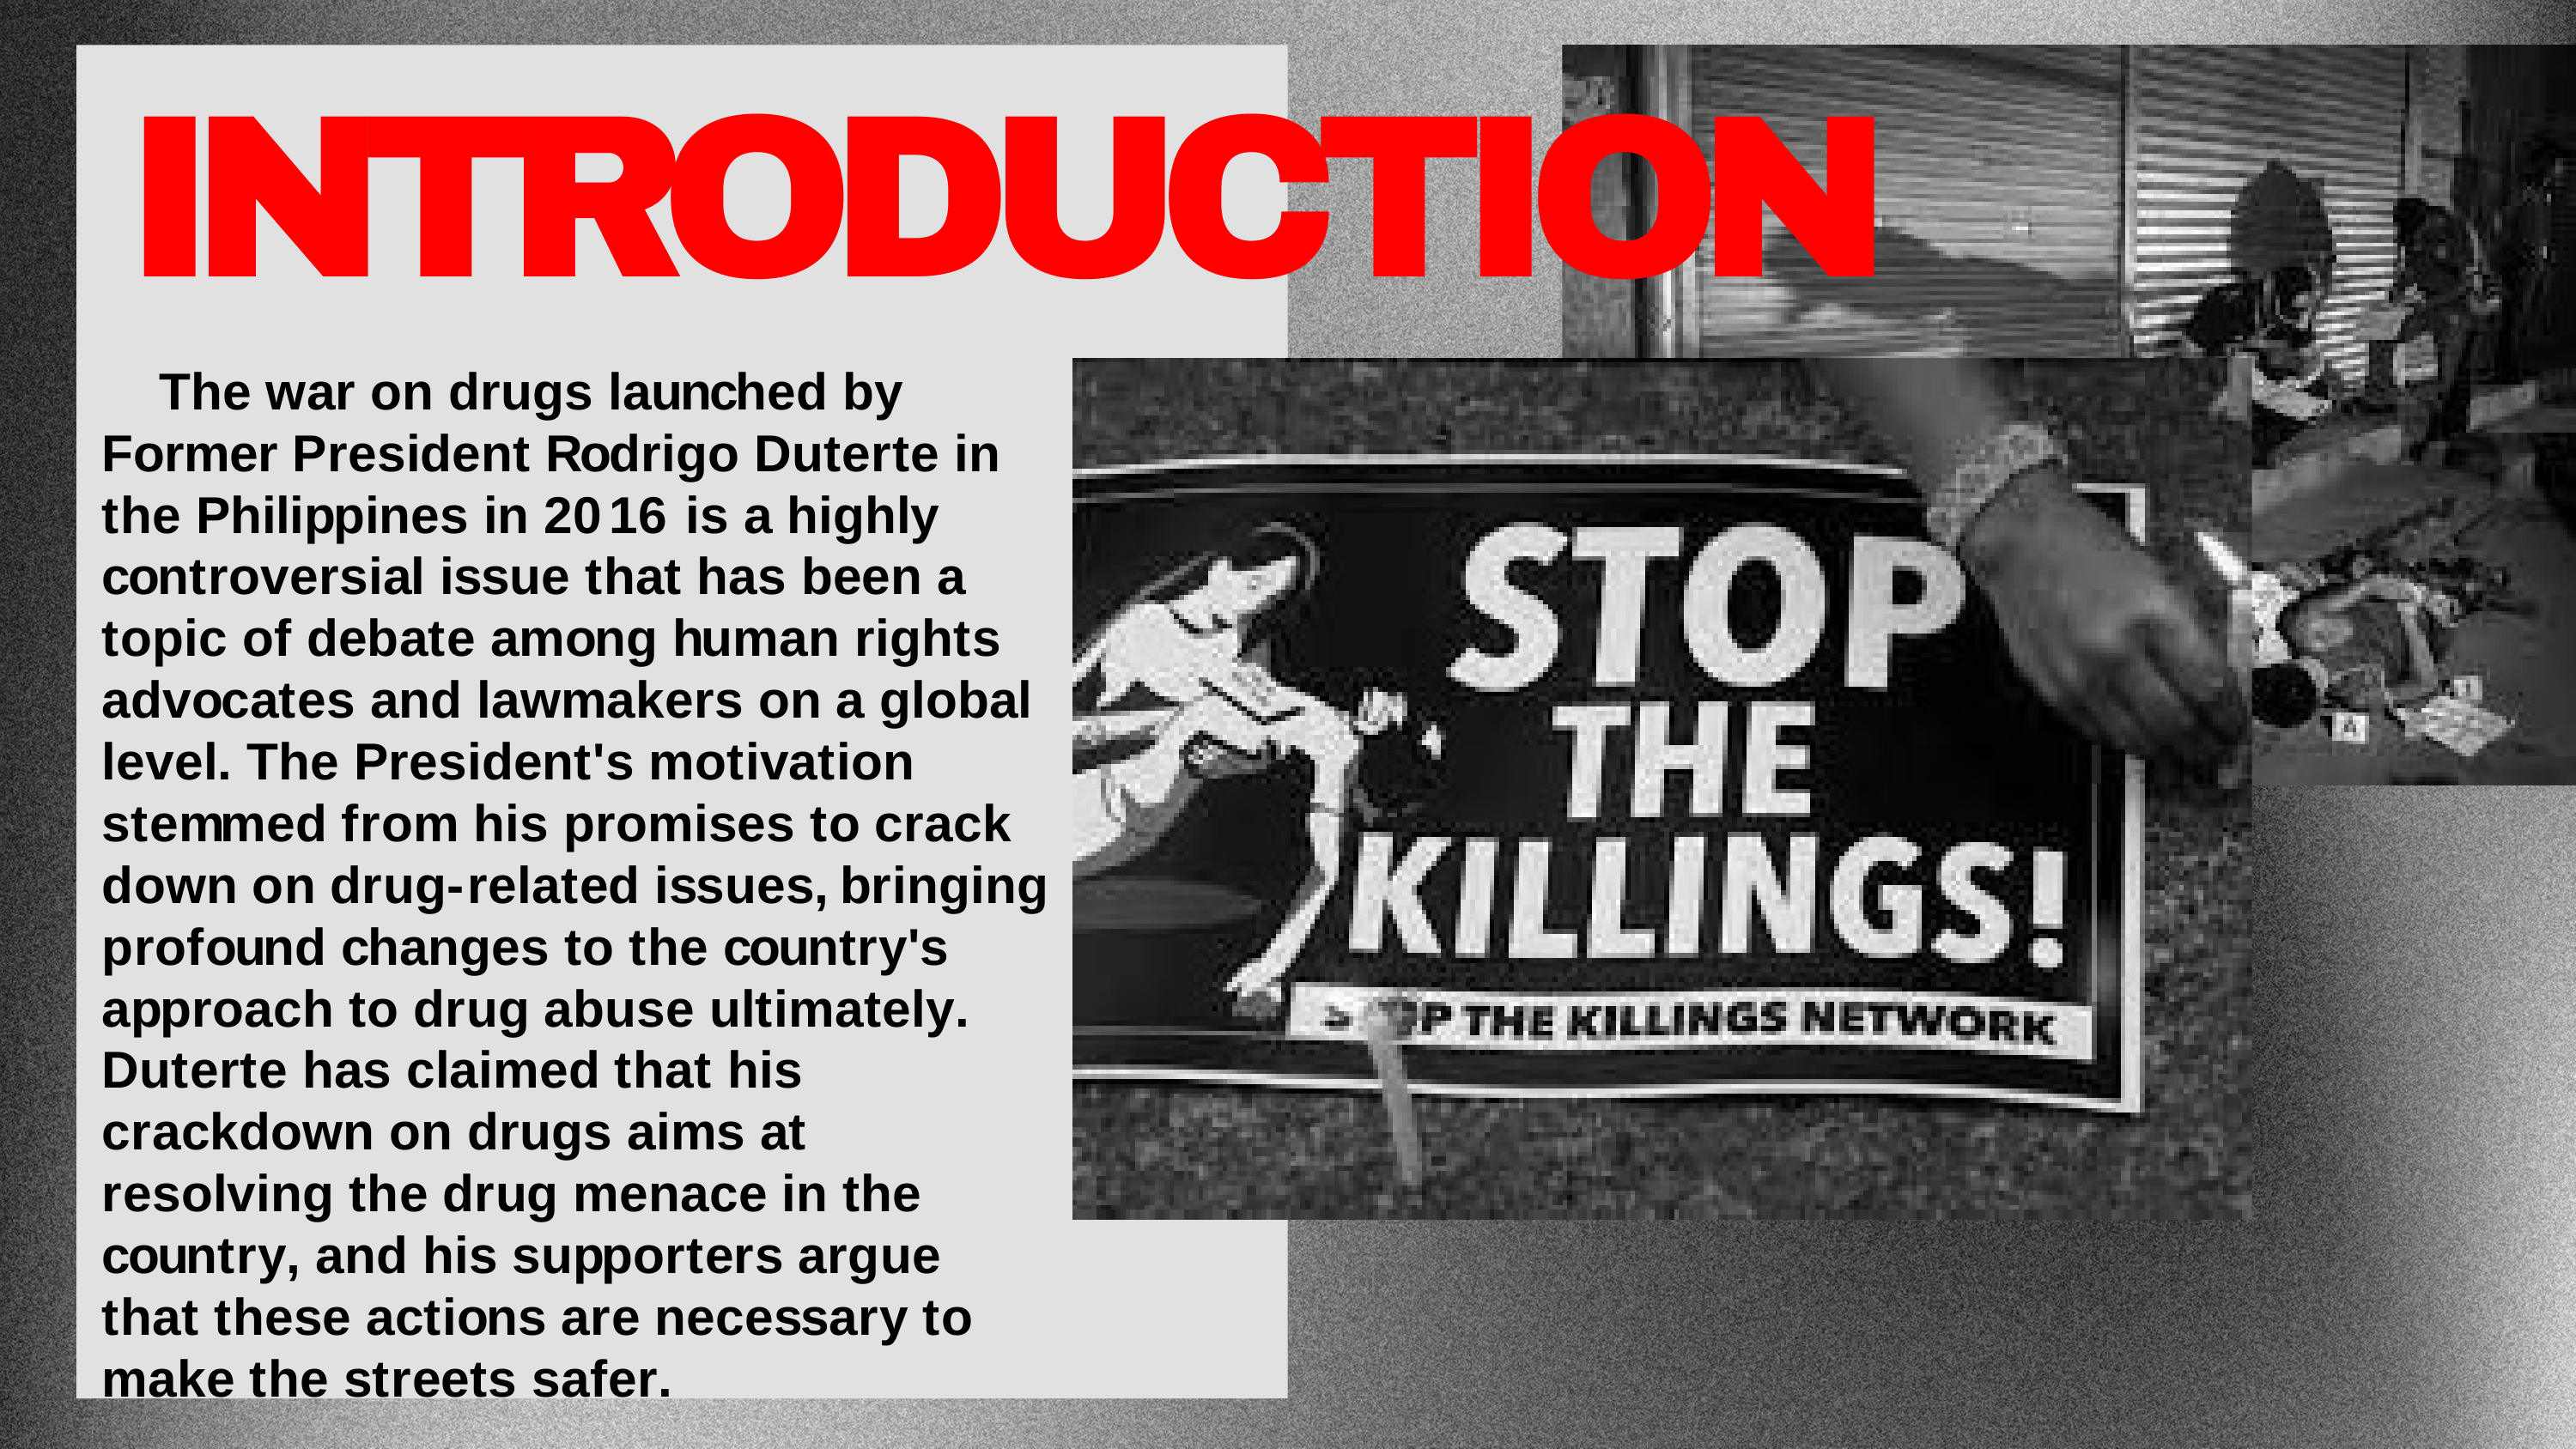

# INTRODUCTION
The war on drugs launched by Former President Rodrigo Duterte in the Philippines in 2016 is a highly controversial issue that has been a topic of debate among human rights advocates and lawmakers on a global level. The President's motivation stemmed from his promises to crack down on drug-related issues, bringing profound changes to the country's approach to drug abuse ultimately. Duterte has claimed that his crackdown on drugs aims at resolving the drug menace in the country, and his supporters argue that these actions are necessary to make the streets safer.